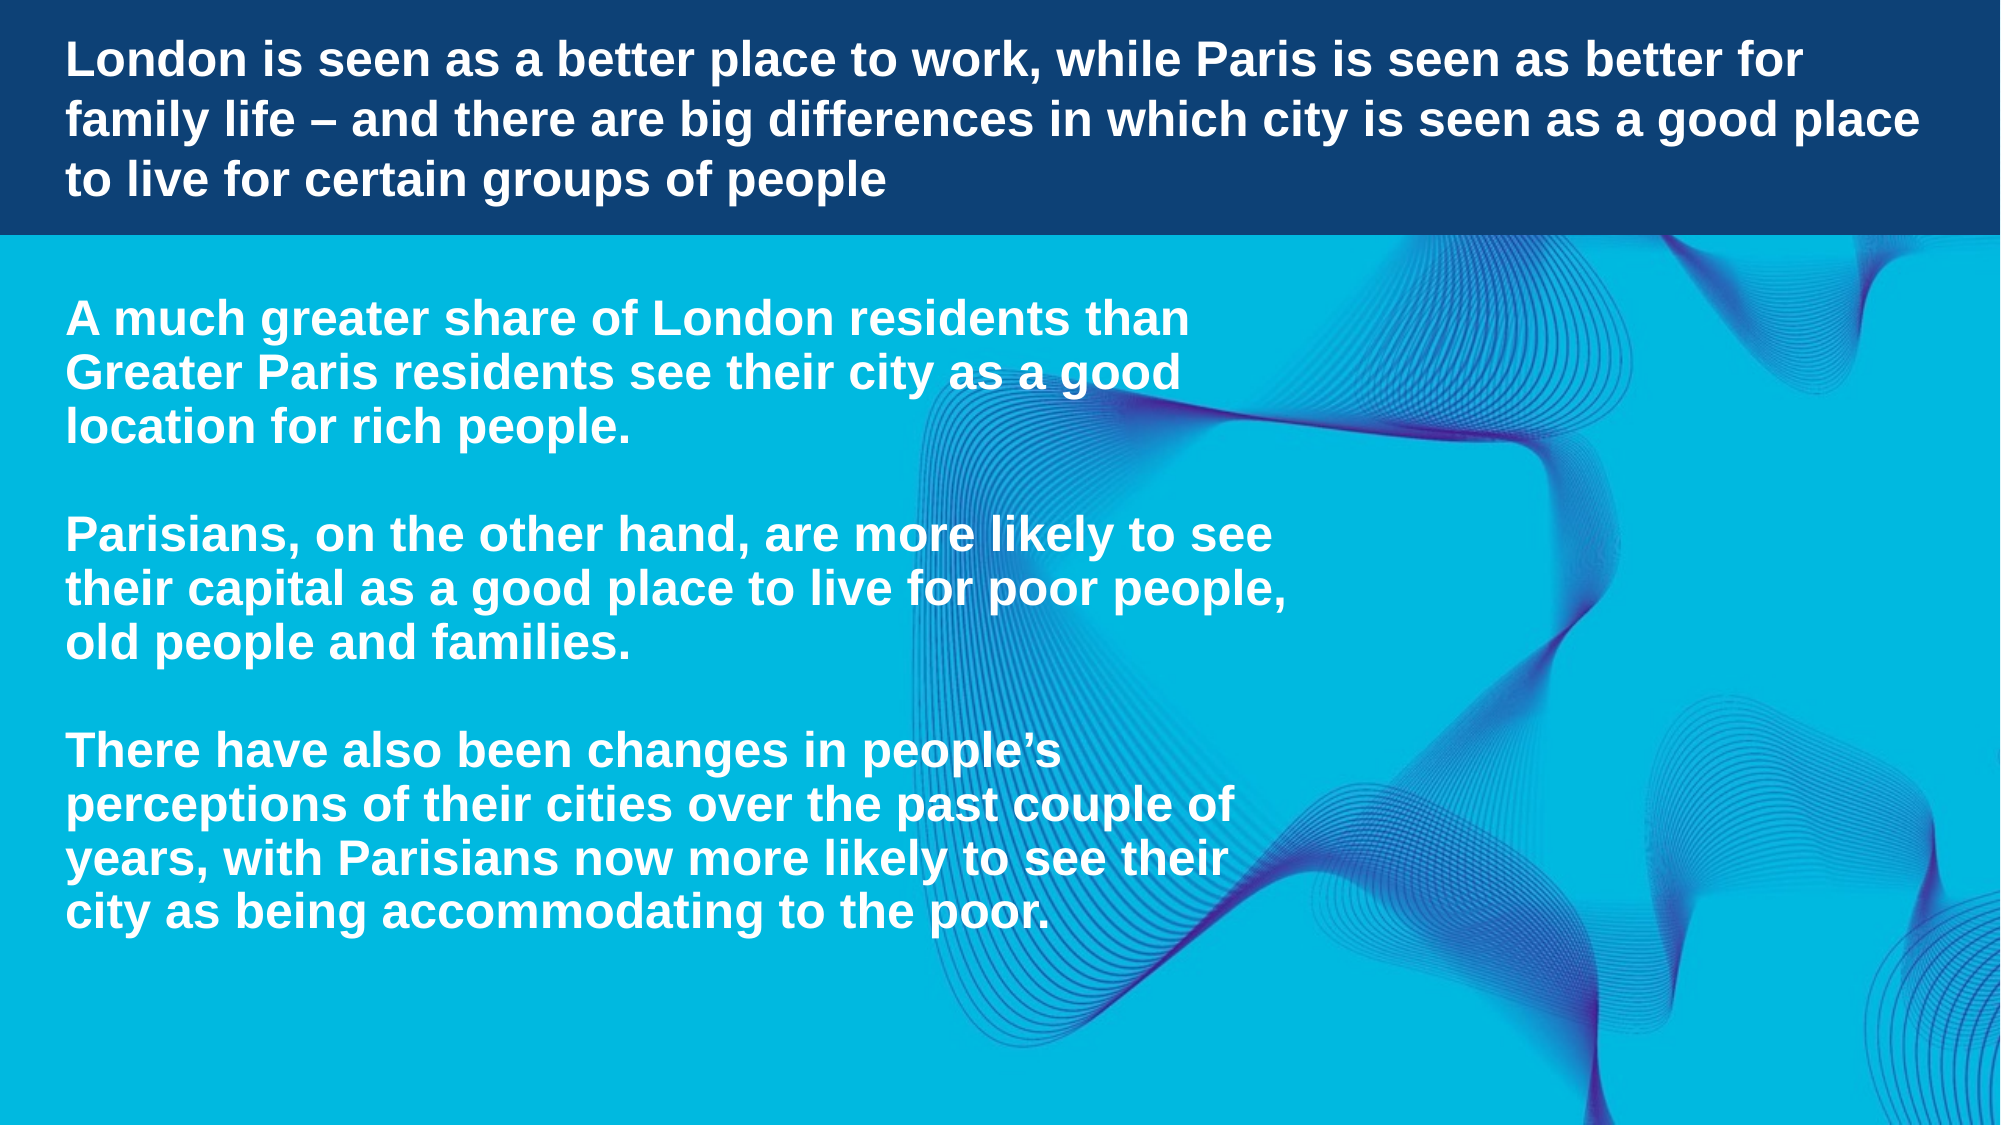

London is seen as a better place to work, while Paris is seen as better for family life – and there are big differences in which city is seen as a good place to live for certain groups of people
# A much greater share of London residents than Greater Paris residents see their city as a good location for rich people. Parisians, on the other hand, are more likely to see their capital as a good place to live for poor people, old people and families. There have also been changes in people’s perceptions of their cities over the past couple of years, with Parisians now more likely to see their city as being accommodating to the poor.